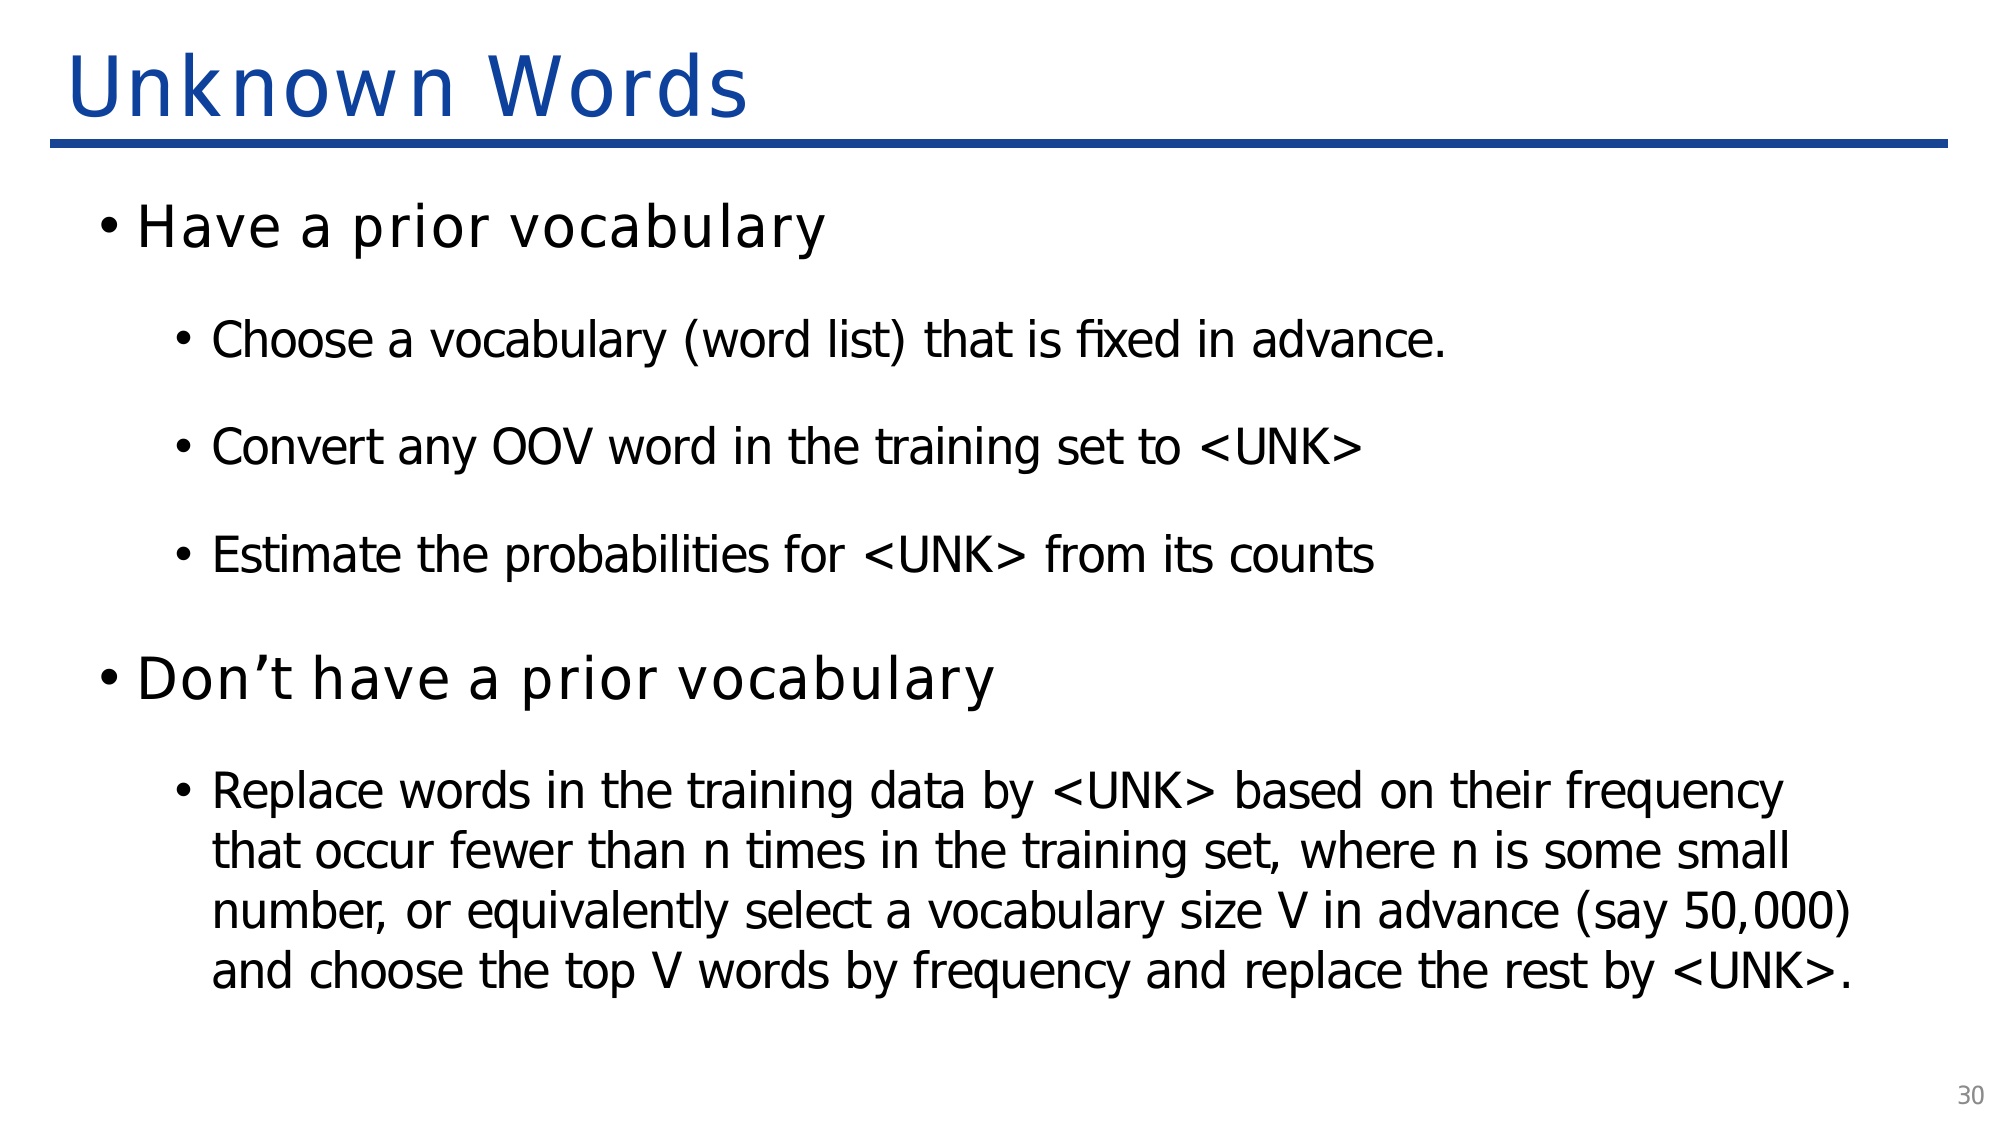

# Unknown Words
Have a prior vocabulary
Choose a vocabulary (word list) that is fixed in advance.
Convert any OOV word in the training set to <UNK>
Estimate the probabilities for <UNK> from its counts
Don’t have a prior vocabulary
Replace words in the training data by <UNK> based on their frequency that occur fewer than n times in the training set, where n is some small number, or equivalently select a vocabulary size V in advance (say 50,000) and choose the top V words by frequency and replace the rest by <UNK>.

30